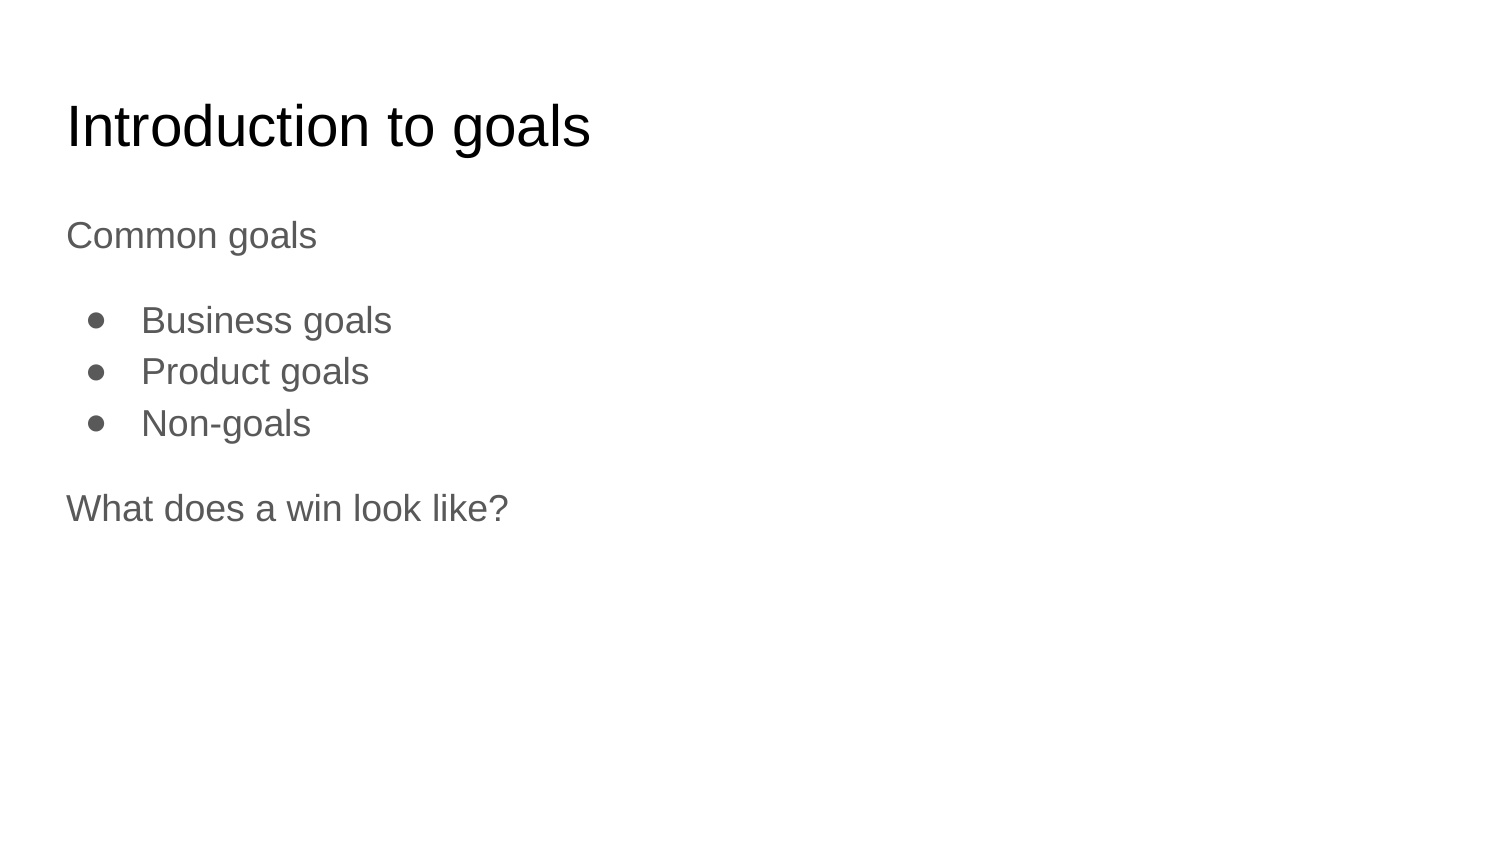

# Introduction to goals
Common goals
Business goals
Product goals
Non-goals
What does a win look like?